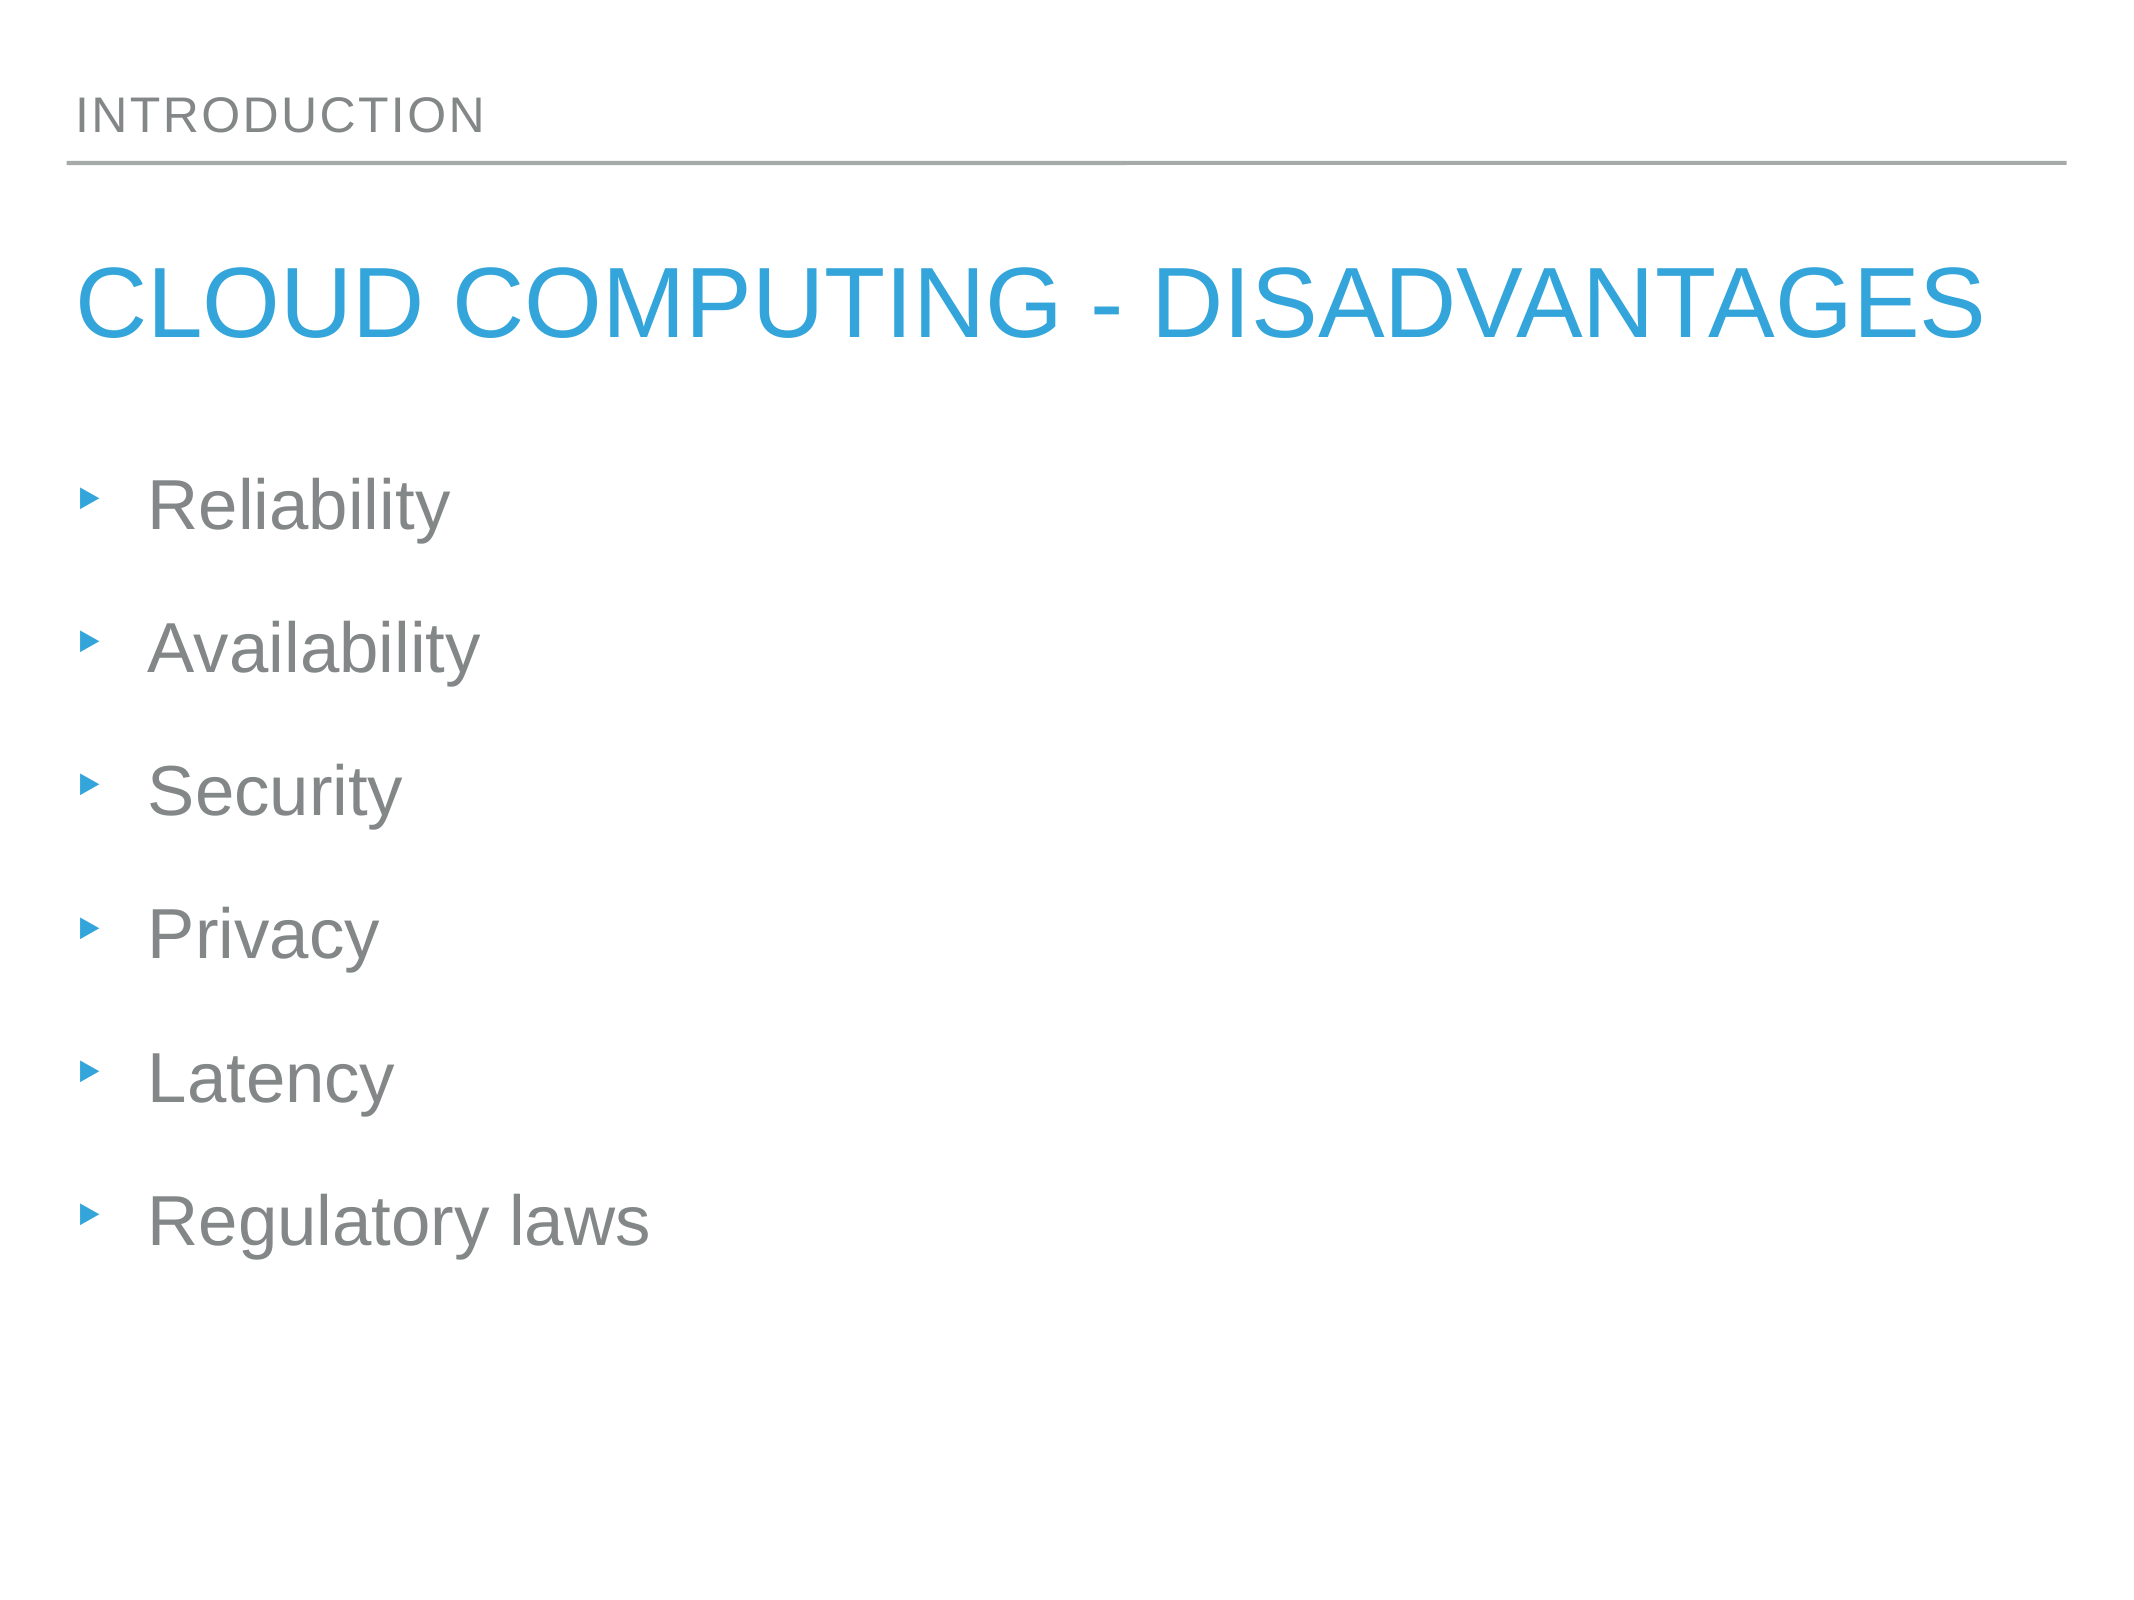

Introduction
# Cloud computing - Disadvantages
Reliability
Availability
Security
Privacy
Latency
Regulatory laws